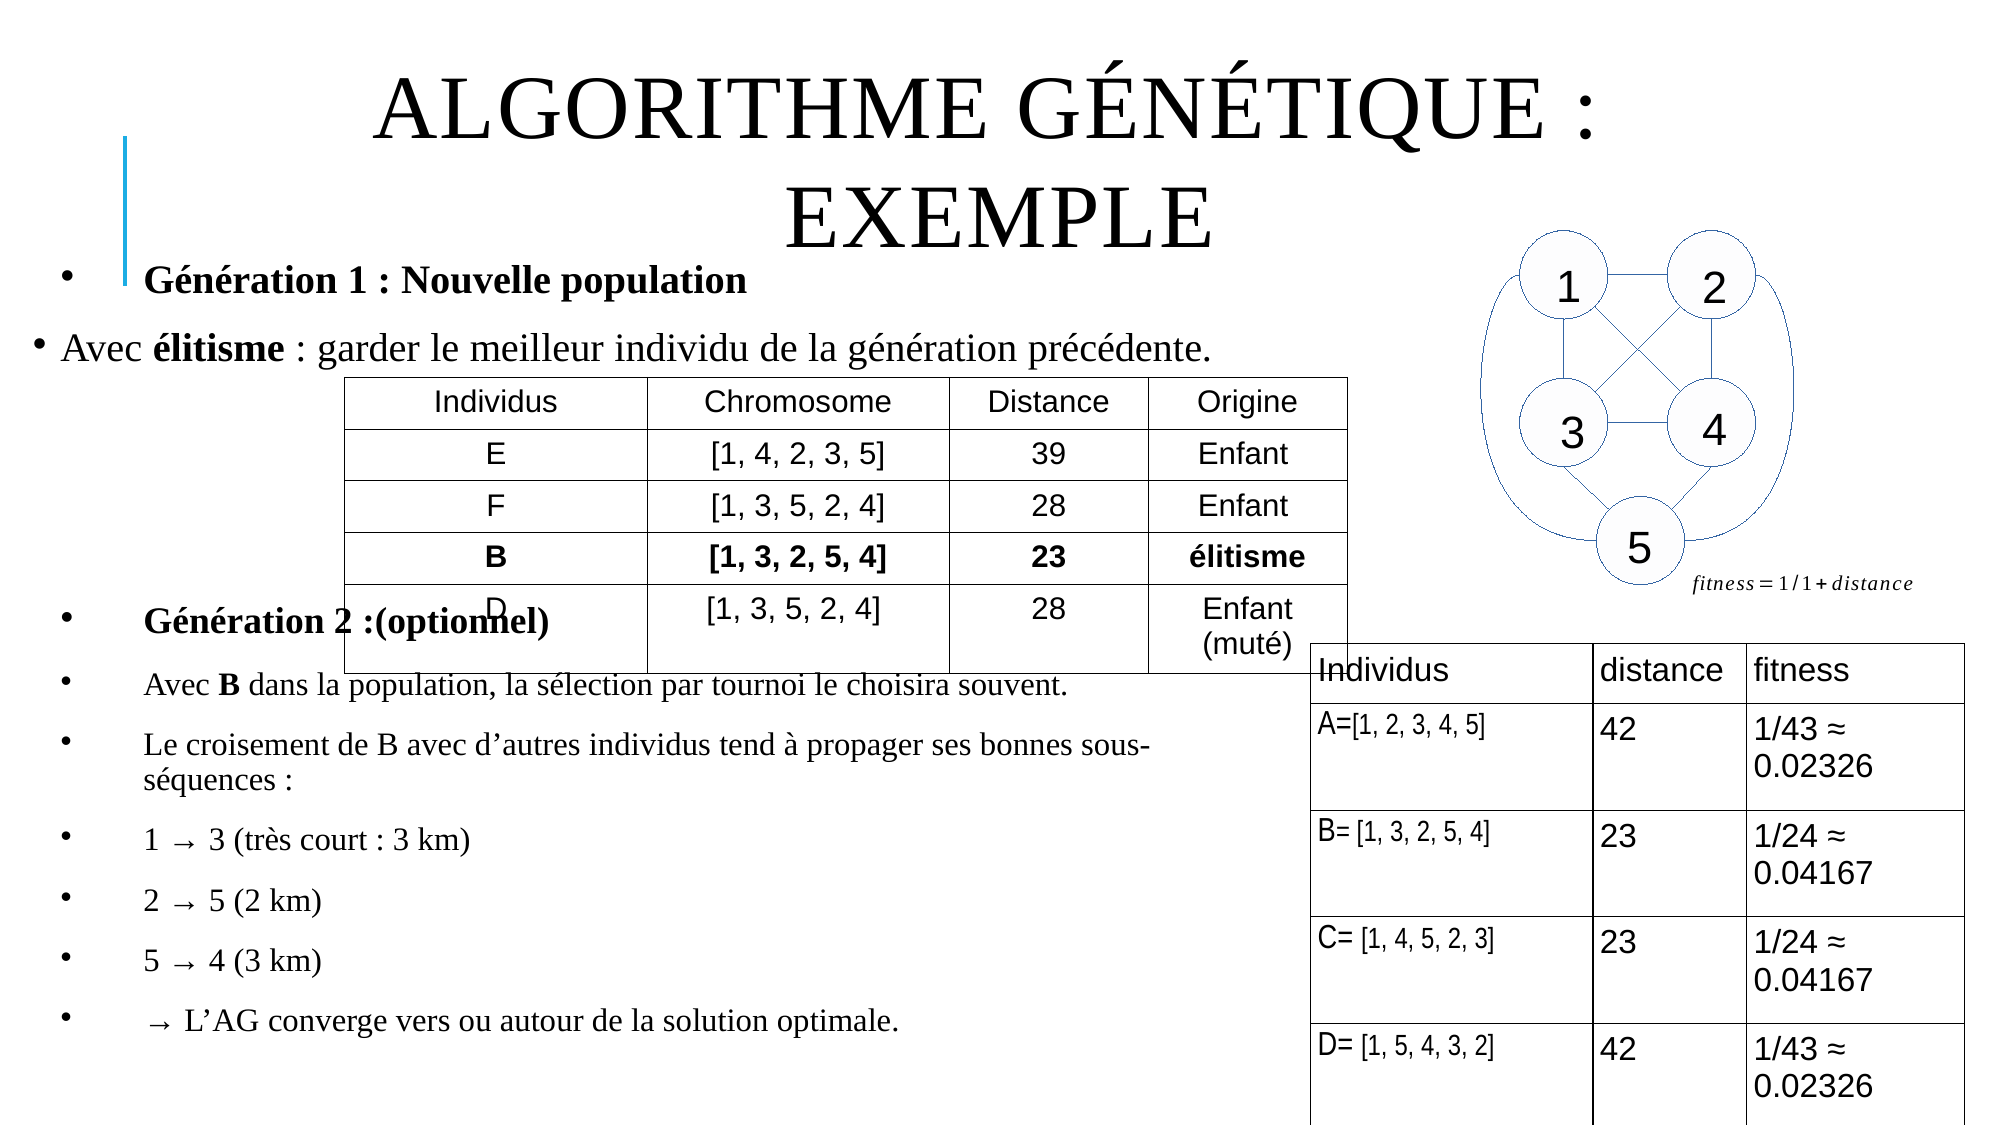

# Algorithme génétique : exemple

1
2
Génération 1 : Nouvelle population
Avec élitisme : garder le meilleur individu de la génération précédente.

Génération 2 :(optionnel)
Avec B dans la population, la sélection par tournoi le choisira souvent.
Le croisement de B avec d’autres individus tend à propager ses bonnes sous-séquences :
1 → 3 (très court : 3 km)
2 → 5 (2 km)
5 → 4 (3 km)
→ L’AG converge vers ou autour de la solution optimale.

| Individus | Chromosome | Distance | Origine |
| --- | --- | --- | --- |
| E | [1, 4, 2, 3, 5] | 39 | Enfant |
| F | [1, 3, 5, 2, 4] | 28 | Enfant |
| B | [1, 3, 2, 5, 4] | 23 | élitisme |
| D | [1, 3, 5, 2, 4] | 28 | Enfant (muté) |

4
3

5

| Individus | distance | fitness |
| --- | --- | --- |
| A=[1, 2, 3, 4, 5] | 42 | 1/43 ≈ 0.02326 |
| B= [1, 3, 2, 5, 4] | 23 | 1/24 ≈ 0.04167 |
| C= [1, 4, 5, 2, 3] | 23 | 1/24 ≈ 0.04167 |
| D= [1, 5, 4, 3, 2] | 42 | 1/43 ≈ 0.02326 |